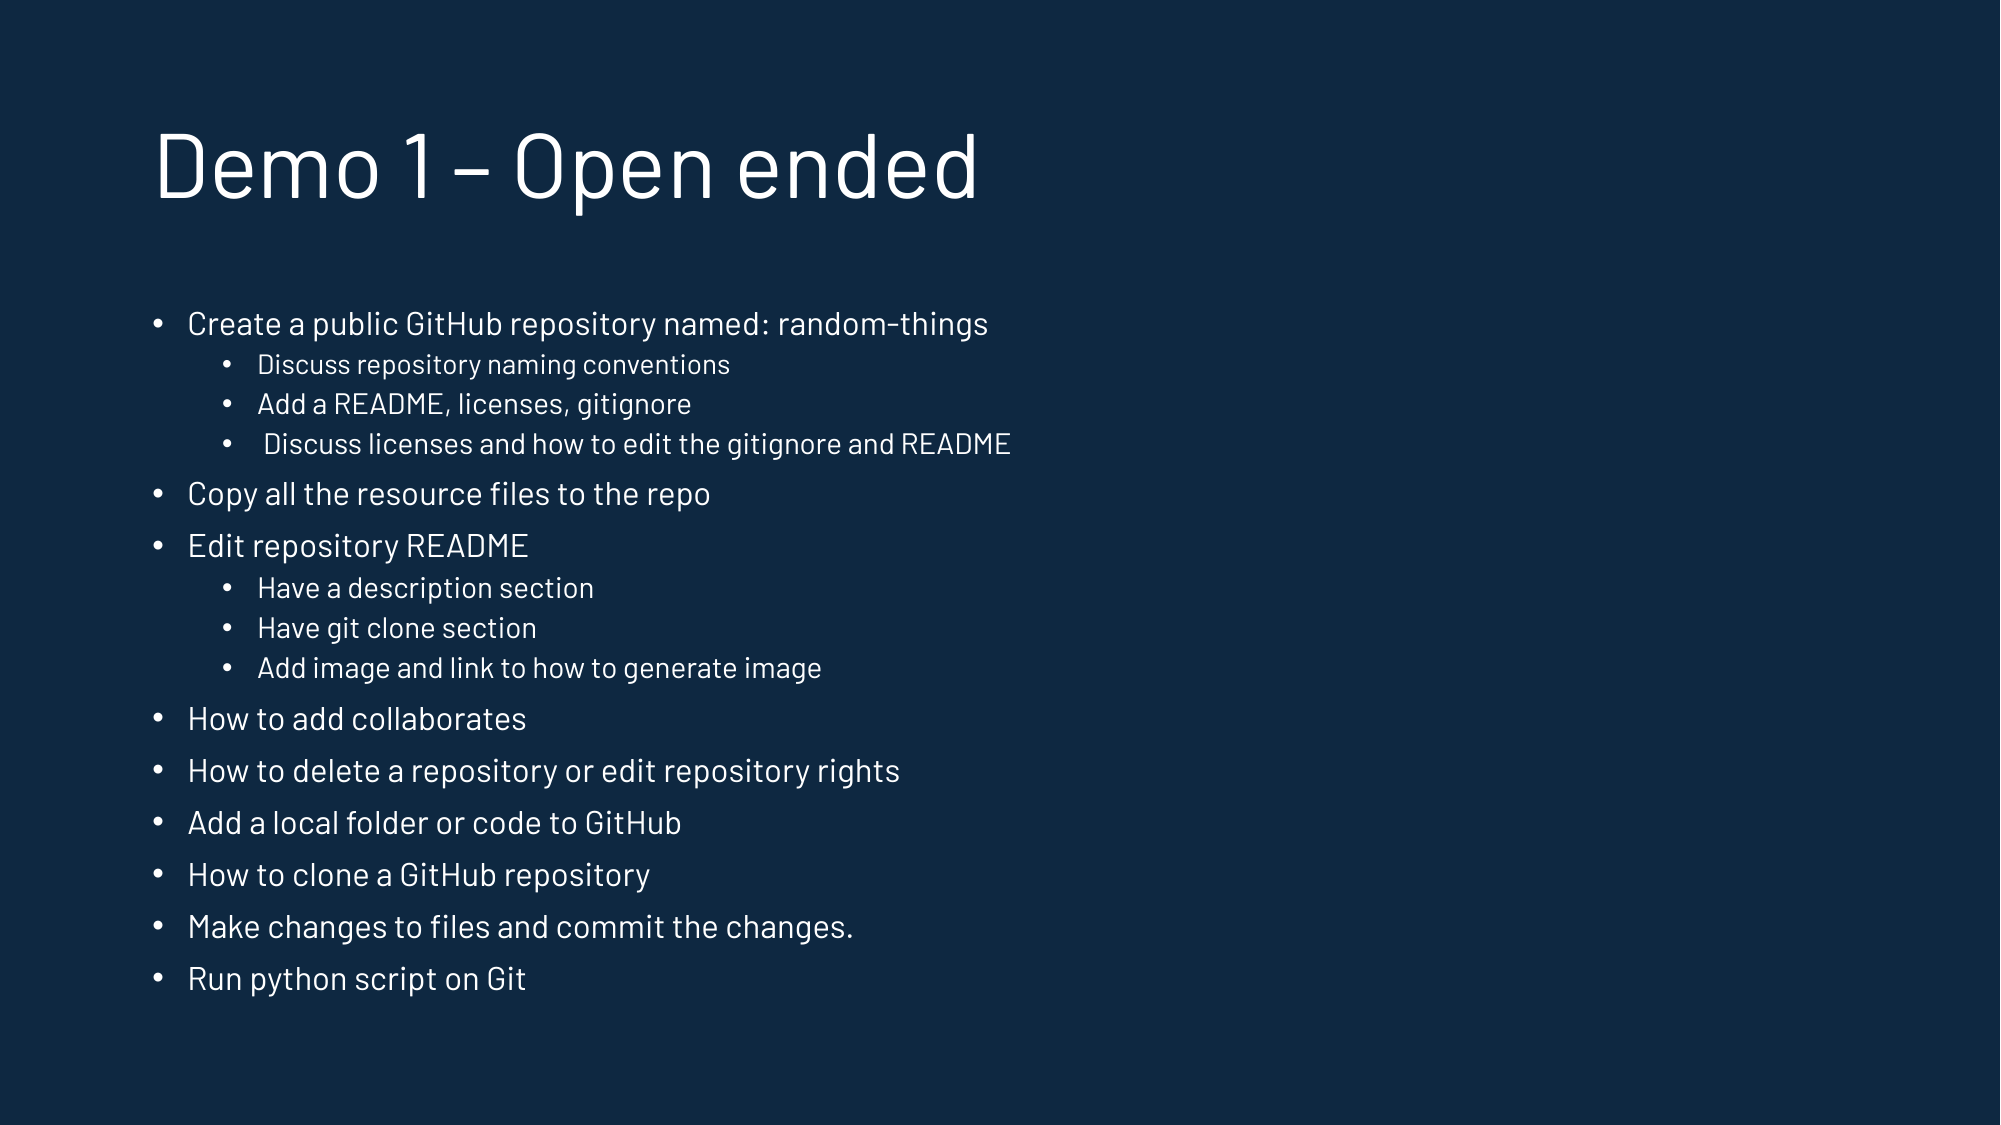

# Demo 1 – Open ended
Create a public GitHub repository named: random-things
Discuss repository naming conventions
Add a README, licenses, gitignore
 Discuss licenses and how to edit the gitignore and README
Copy all the resource files to the repo
Edit repository README
Have a description section
Have git clone section
Add image and link to how to generate image
How to add collaborates
How to delete a repository or edit repository rights
Add a local folder or code to GitHub
How to clone a GitHub repository
Make changes to files and commit the changes.
Run python script on Git